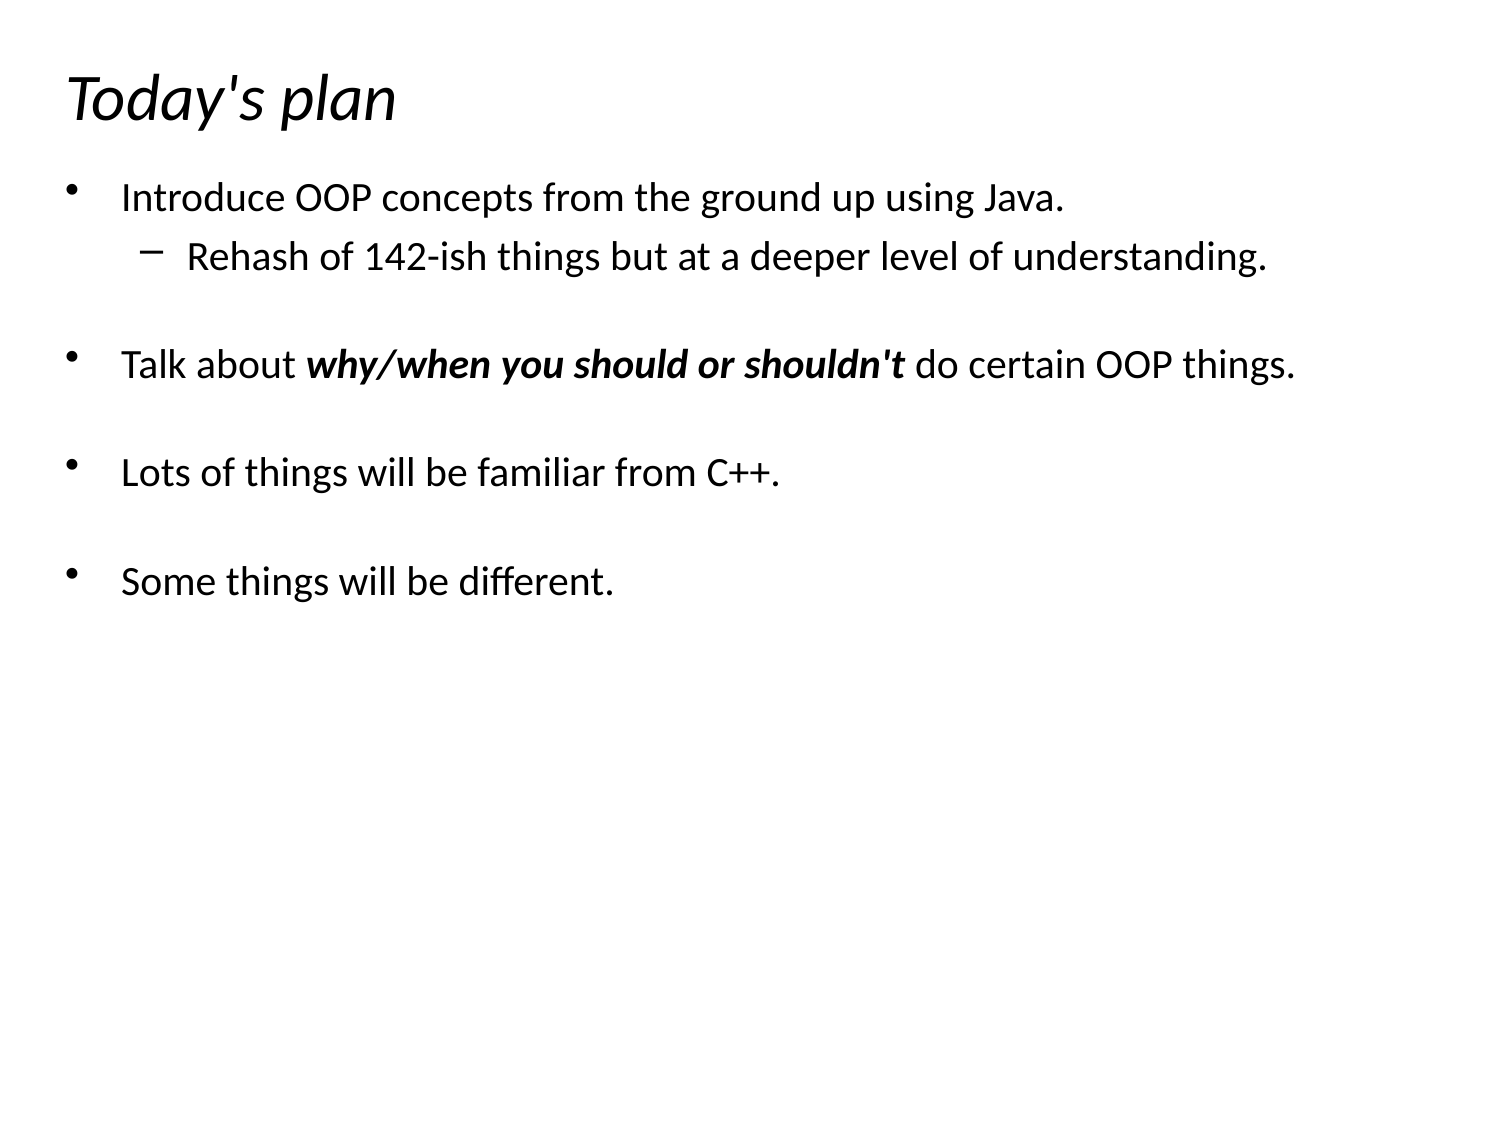

# Today's plan
Introduce OOP concepts from the ground up using Java.
Rehash of 142-ish things but at a deeper level of understanding.
Talk about why/when you should or shouldn't do certain OOP things.
Lots of things will be familiar from C++.
Some things will be different.